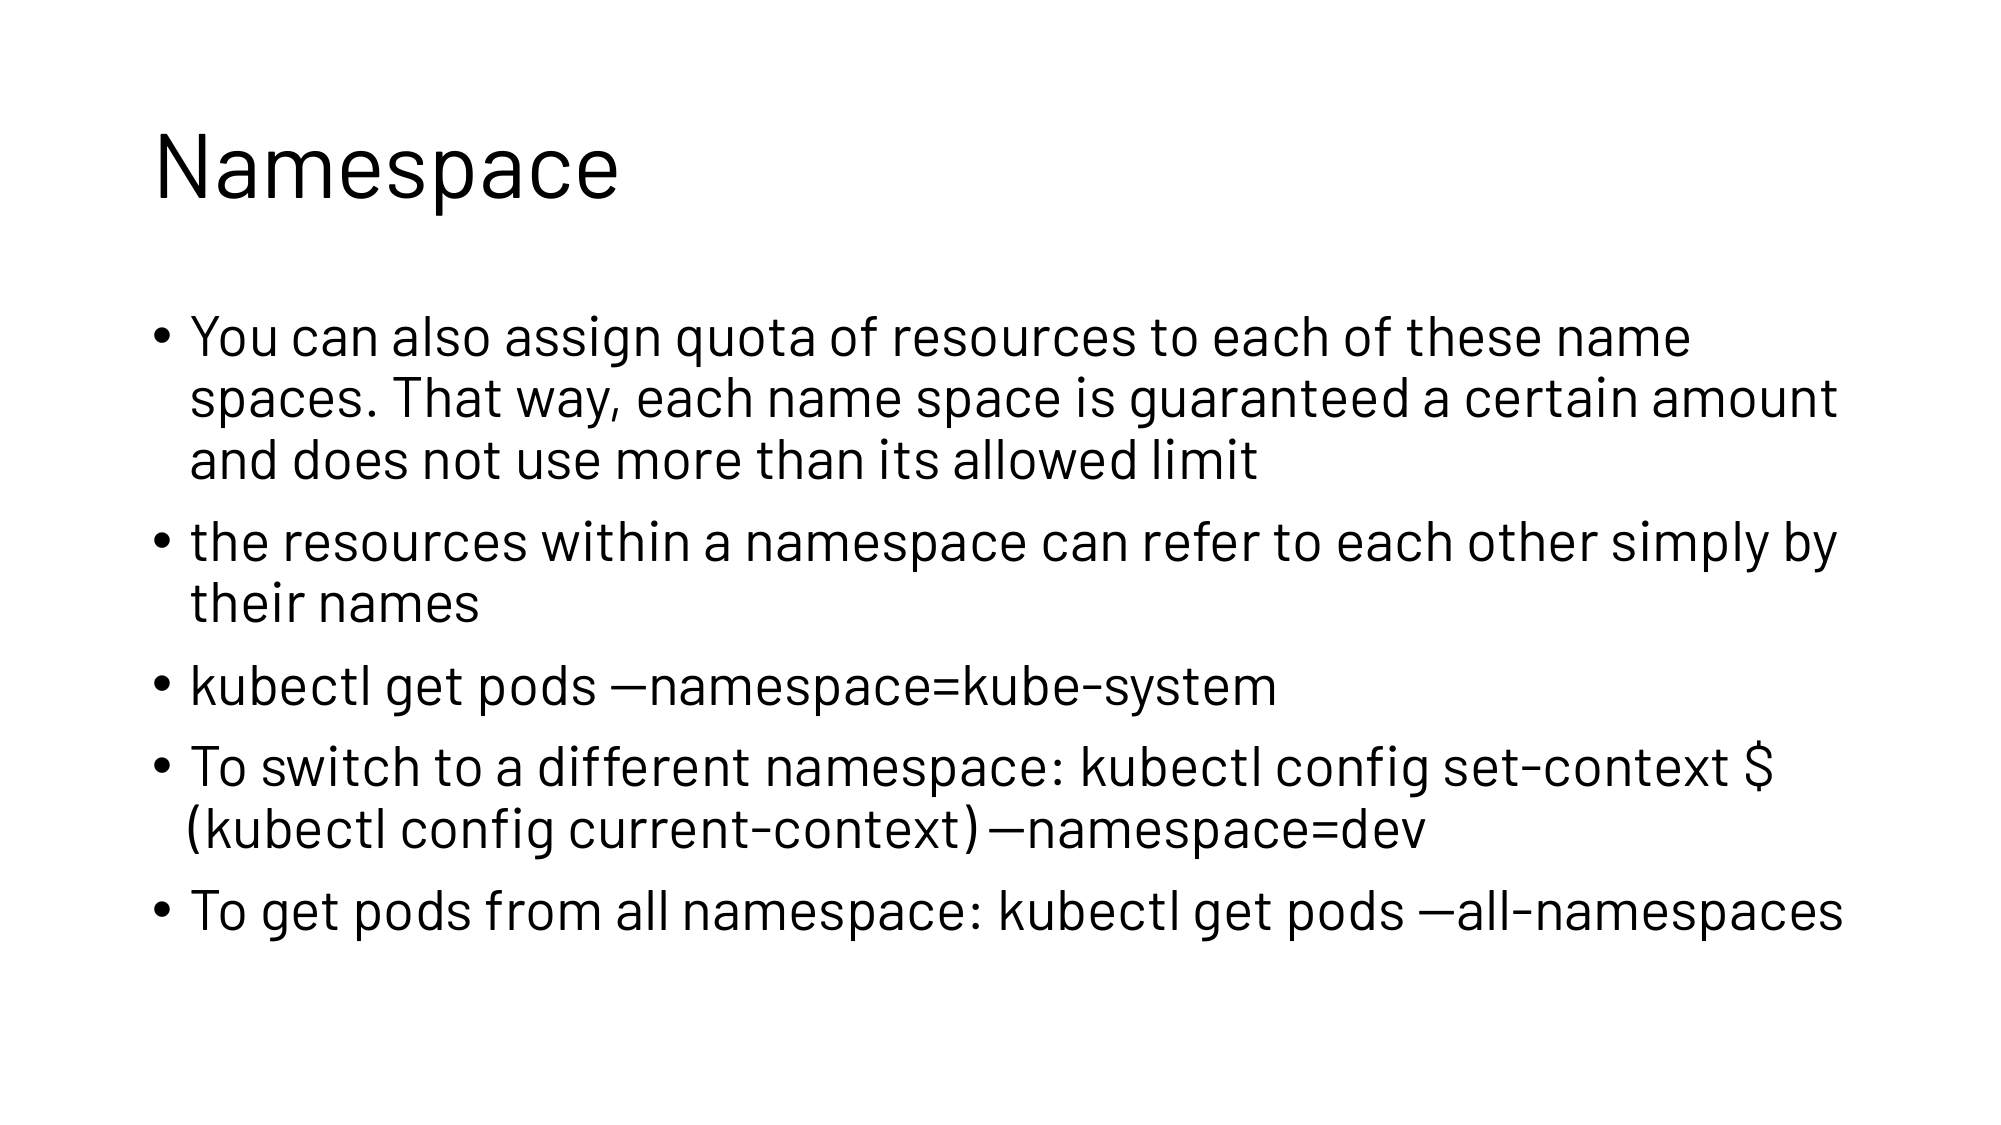

# Namespace
You can also assign quota of resources to each of these name spaces. That way, each name space is guaranteed a certain amount and does not use more than its allowed limit
the resources within a namespace can refer to each other simply by their names
kubectl get pods --namespace=kube-system
To switch to a different namespace: kubectl config set-context $(kubectl config current-context) --namespace=dev
To get pods from all namespace: kubectl get pods --all-namespaces